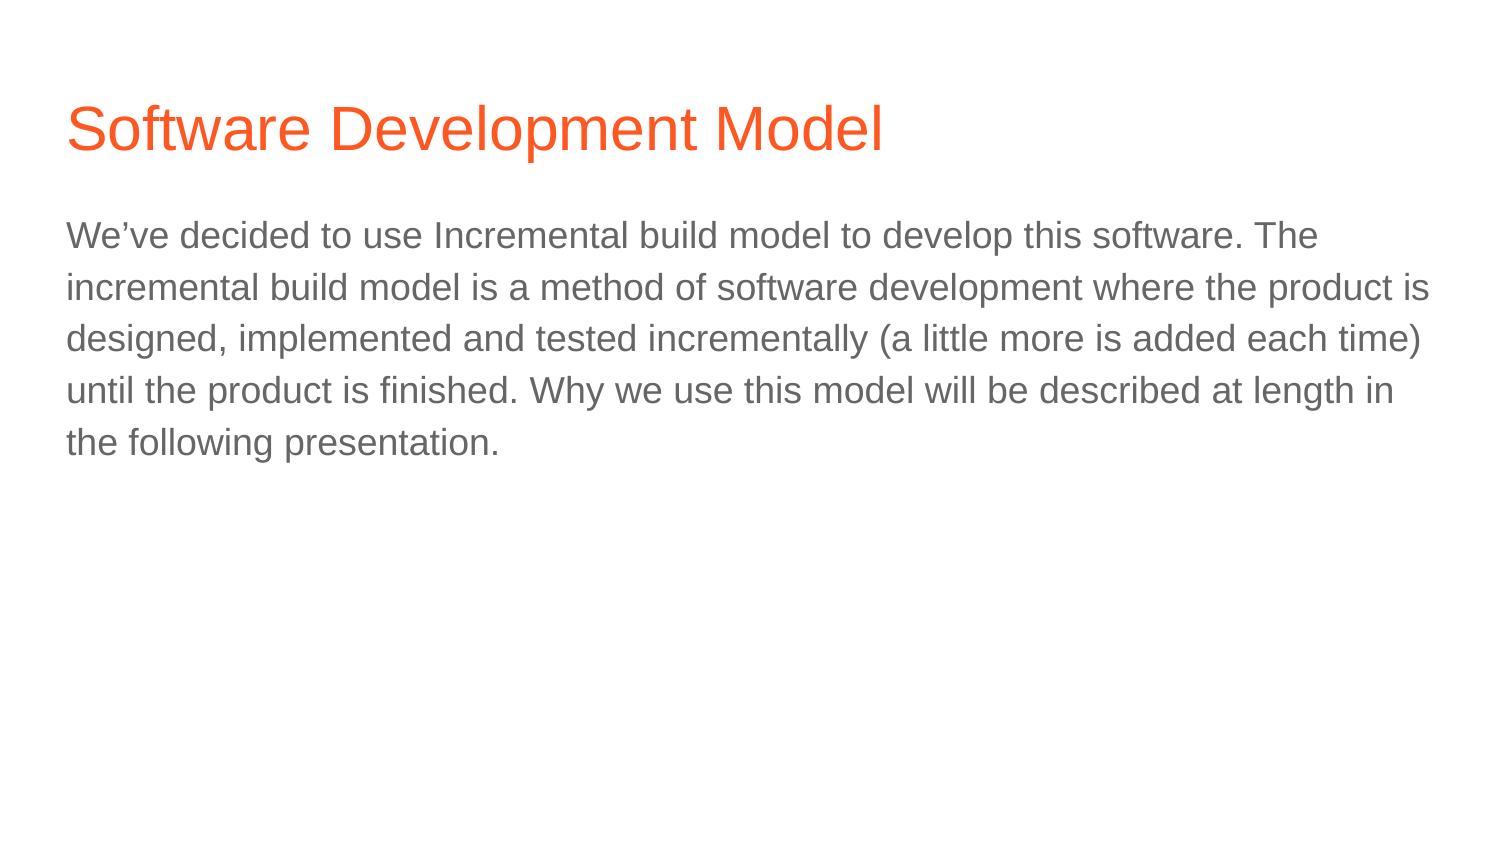

# Software Development Model
We’ve decided to use Incremental build model to develop this software. The incremental build model is a method of software development where the product is designed, implemented and tested incrementally (a little more is added each time) until the product is finished. Why we use this model will be described at length in the following presentation.